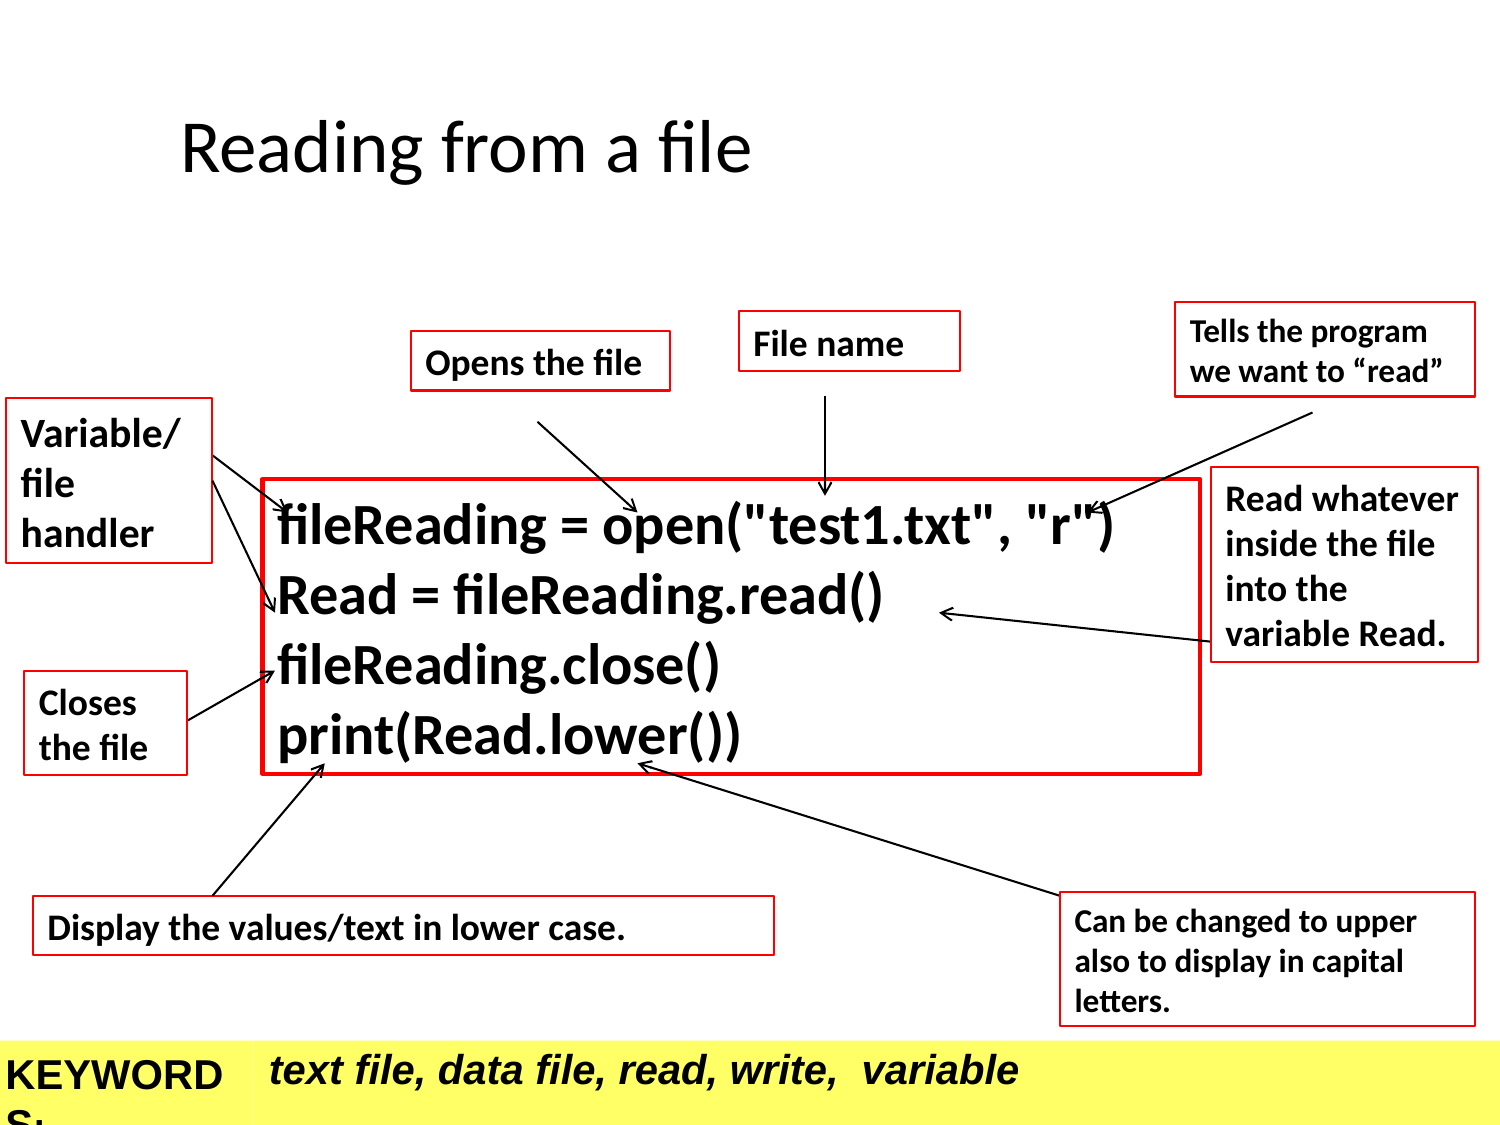

# Reading from a file

Tells the program we want to “read”
File name
Opens the file
Variable/ file handler
Read whatever inside the file into the variable Read.
fileReading = open("test1.txt", "r")
Read = fileReading.read()
fileReading.close()
print(Read.lower())
Closes the file
Can be changed to upper also to display in capital letters.
Display the values/text in lower case.
text file, data file, read, write,  variable